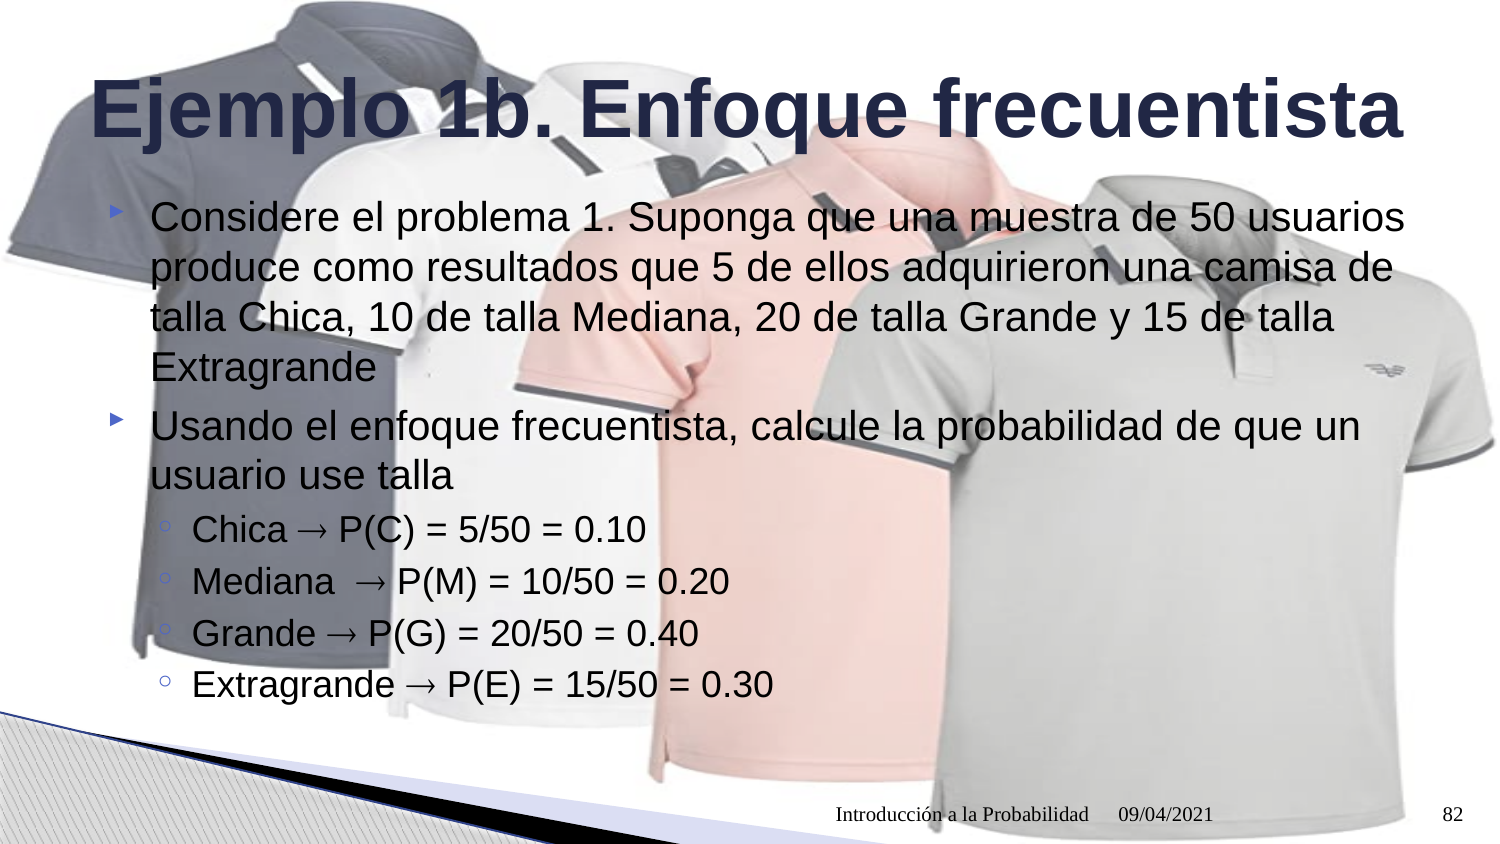

# Ejemplo 1b. Enfoque frecuentista
Considere el problema 1. Suponga que una muestra de 50 usuarios produce como resultados que 5 de ellos adquirieron una camisa de talla Chica, 10 de talla Mediana, 20 de talla Grande y 15 de talla Extragrande
Usando el enfoque frecuentista, calcule la probabilidad de que un usuario use talla
Chica → P(C) = 5/50 = 0.10
Mediana  → P(M) = 10/50 = 0.20
Grande → P(G) = 20/50 = 0.40
Extragrande → P(E) = 15/50 = 0.30
Introducción a la Probabilidad
09/04/2021
82